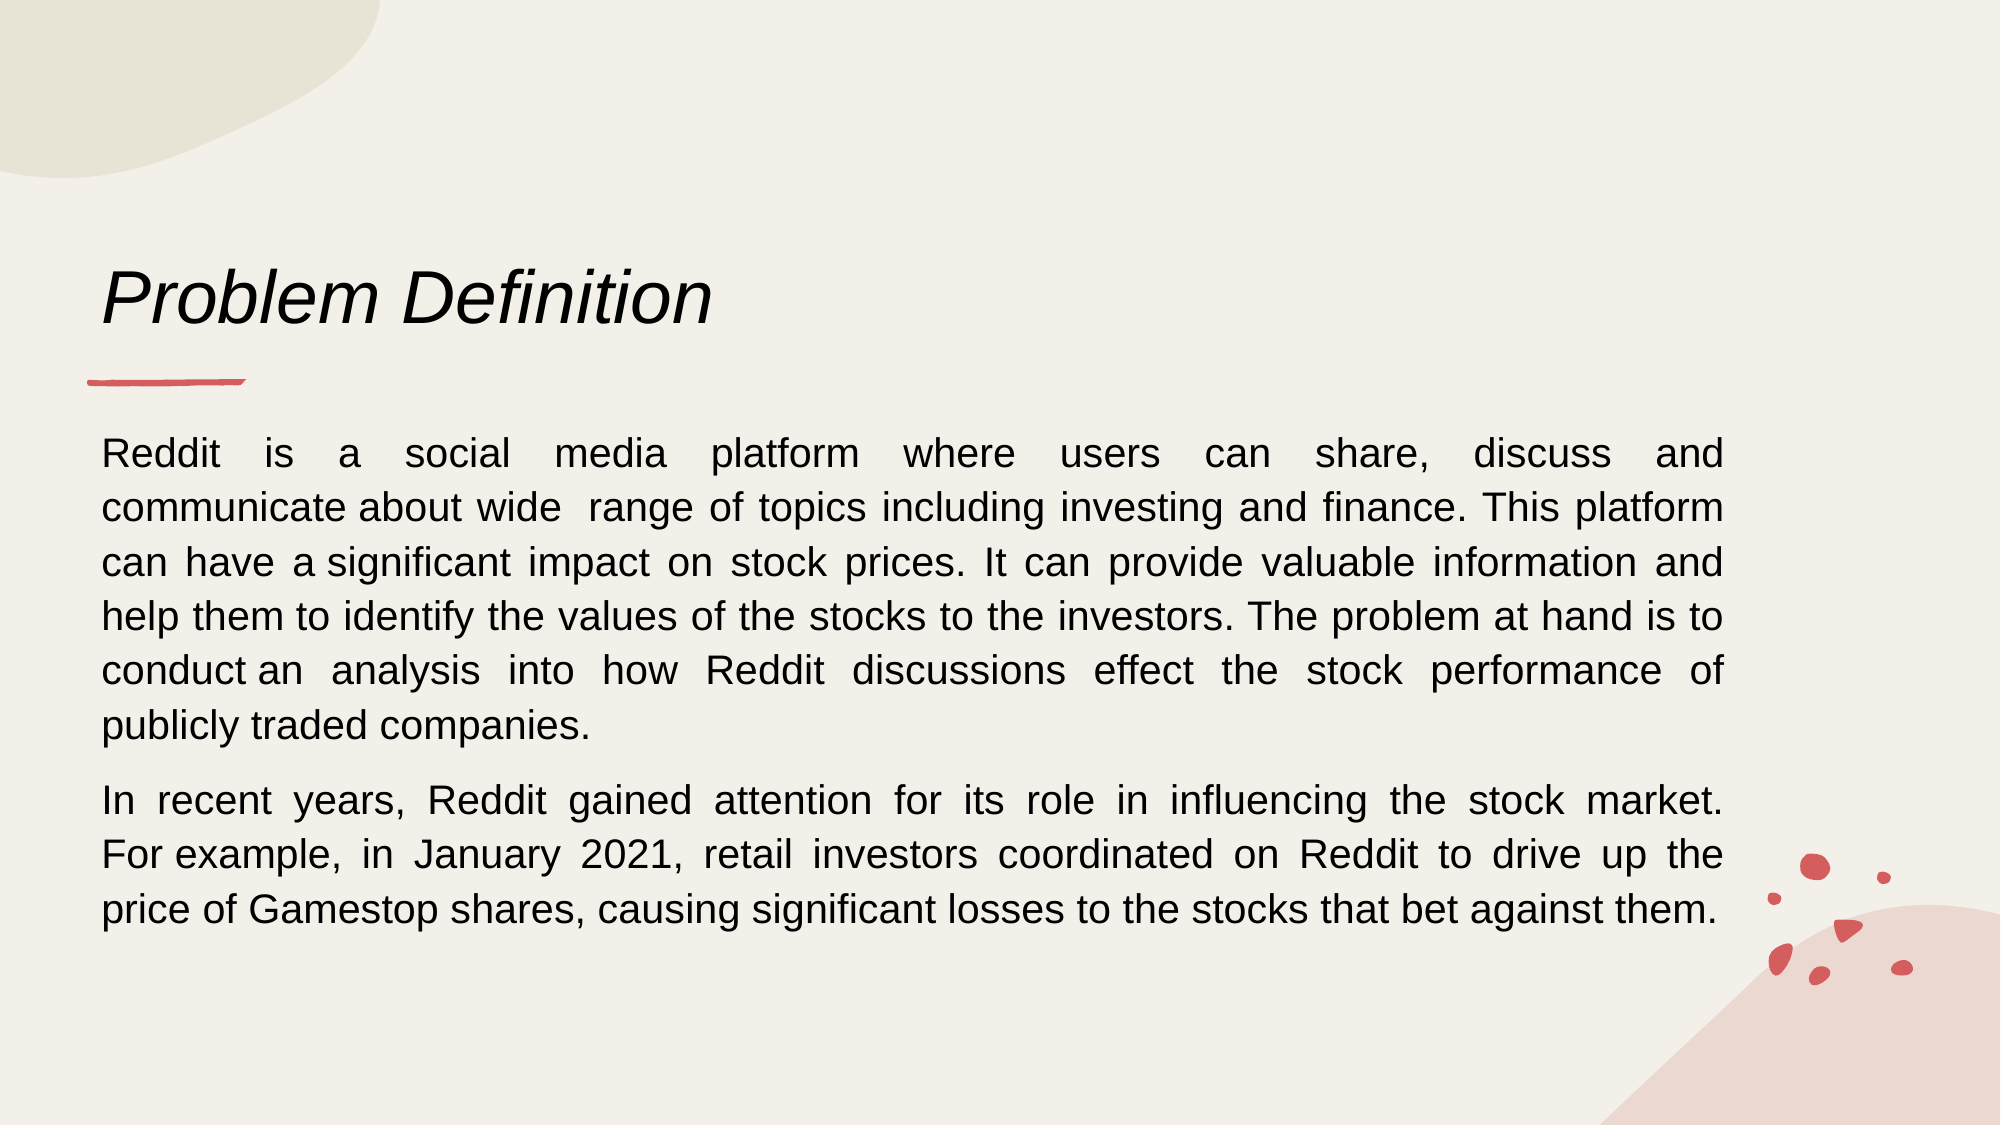

# Problem Definition
Reddit is a social media platform where users can share, discuss and communicate about wide  range of topics including investing and finance. This platform can have a significant impact on stock prices. It can provide valuable information and help them to identify the values of the stocks to the investors. The problem at hand is to conduct an analysis into how Reddit discussions effect the stock performance of publicly traded companies.
In recent years, Reddit gained attention for its role in influencing the stock market. For example, in January 2021, retail investors coordinated on Reddit to drive up the price of Gamestop shares, causing significant losses to the stocks that bet against them.